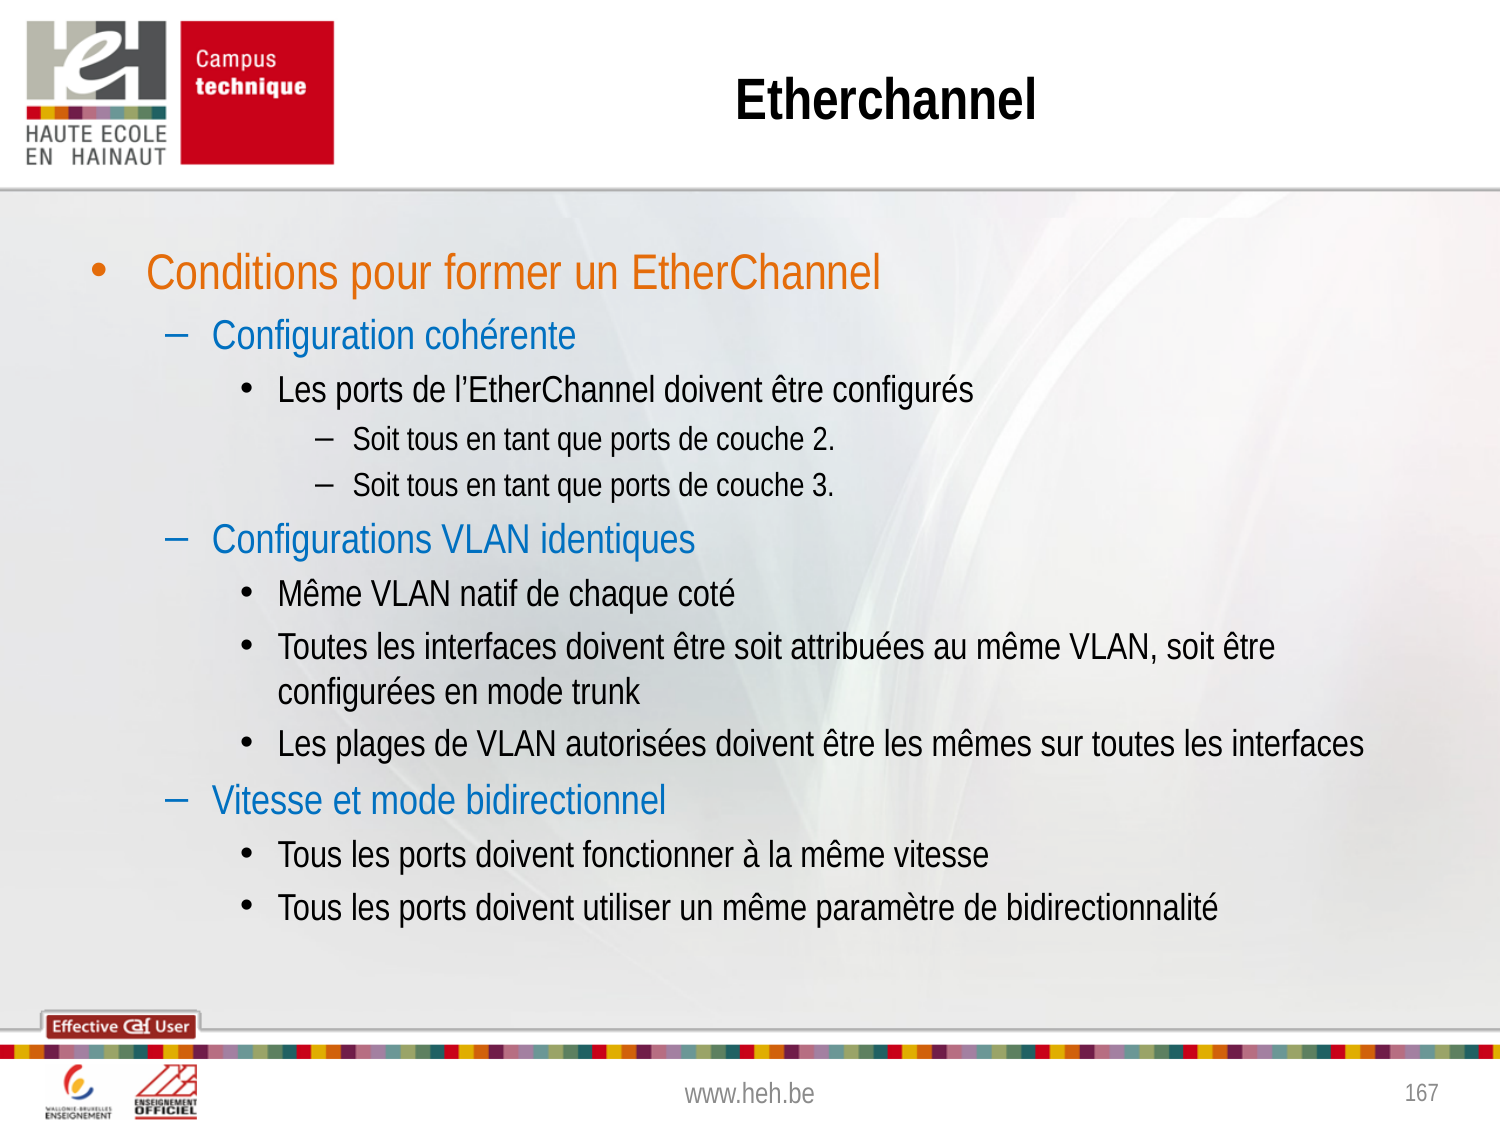

# Etherchannel
Conditions pour former un EtherChannel
Configuration cohérente
Les ports de l’EtherChannel doivent être configurés
Soit tous en tant que ports de couche 2.
Soit tous en tant que ports de couche 3.
Configurations VLAN identiques
Même VLAN natif de chaque coté
Toutes les interfaces doivent être soit attribuées au même VLAN, soit être configurées en mode trunk
Les plages de VLAN autorisées doivent être les mêmes sur toutes les interfaces
Vitesse et mode bidirectionnel
Tous les ports doivent fonctionner à la même vitesse
Tous les ports doivent utiliser un même paramètre de bidirectionnalité
www.heh.be
167